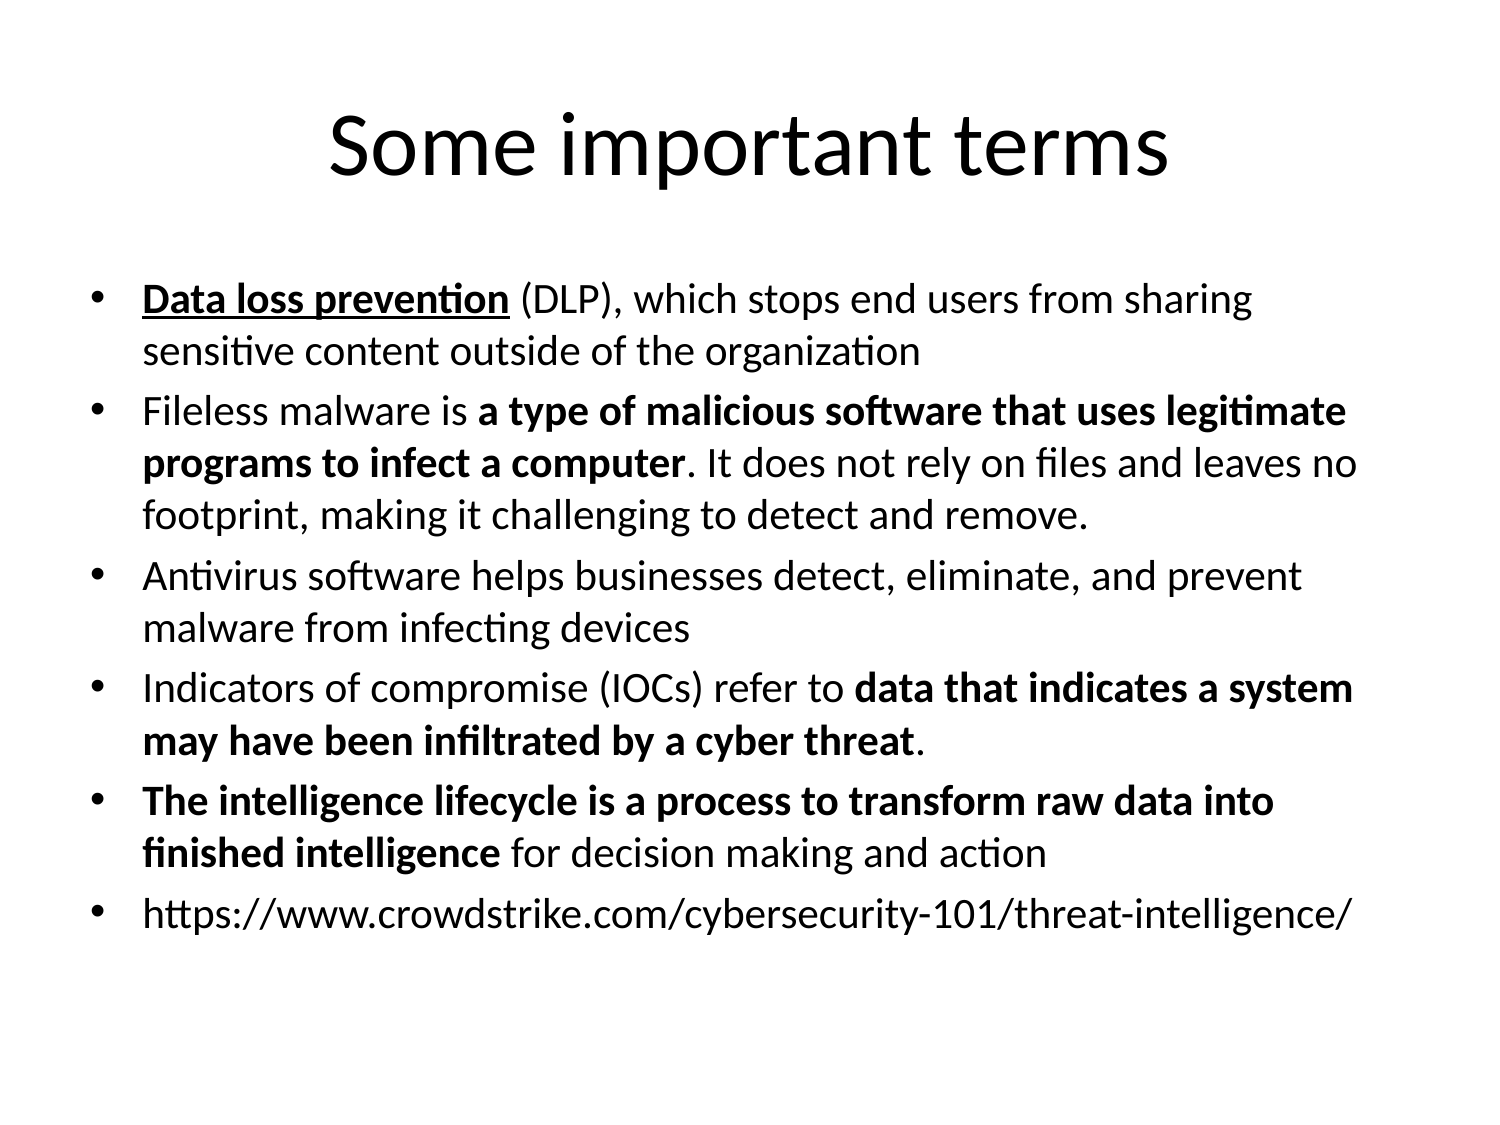

# Some important terms
Data loss prevention (DLP), which stops end users from sharing sensitive content outside of the organization
Fileless malware is a type of malicious software that uses legitimate programs to infect a computer. It does not rely on files and leaves no footprint, making it challenging to detect and remove.
Antivirus software helps businesses detect, eliminate, and prevent malware from infecting devices
Indicators of compromise (IOCs) refer to data that indicates a system may have been infiltrated by a cyber threat.
The intelligence lifecycle is a process to transform raw data into finished intelligence for decision making and action
https://www.crowdstrike.com/cybersecurity-101/threat-intelligence/